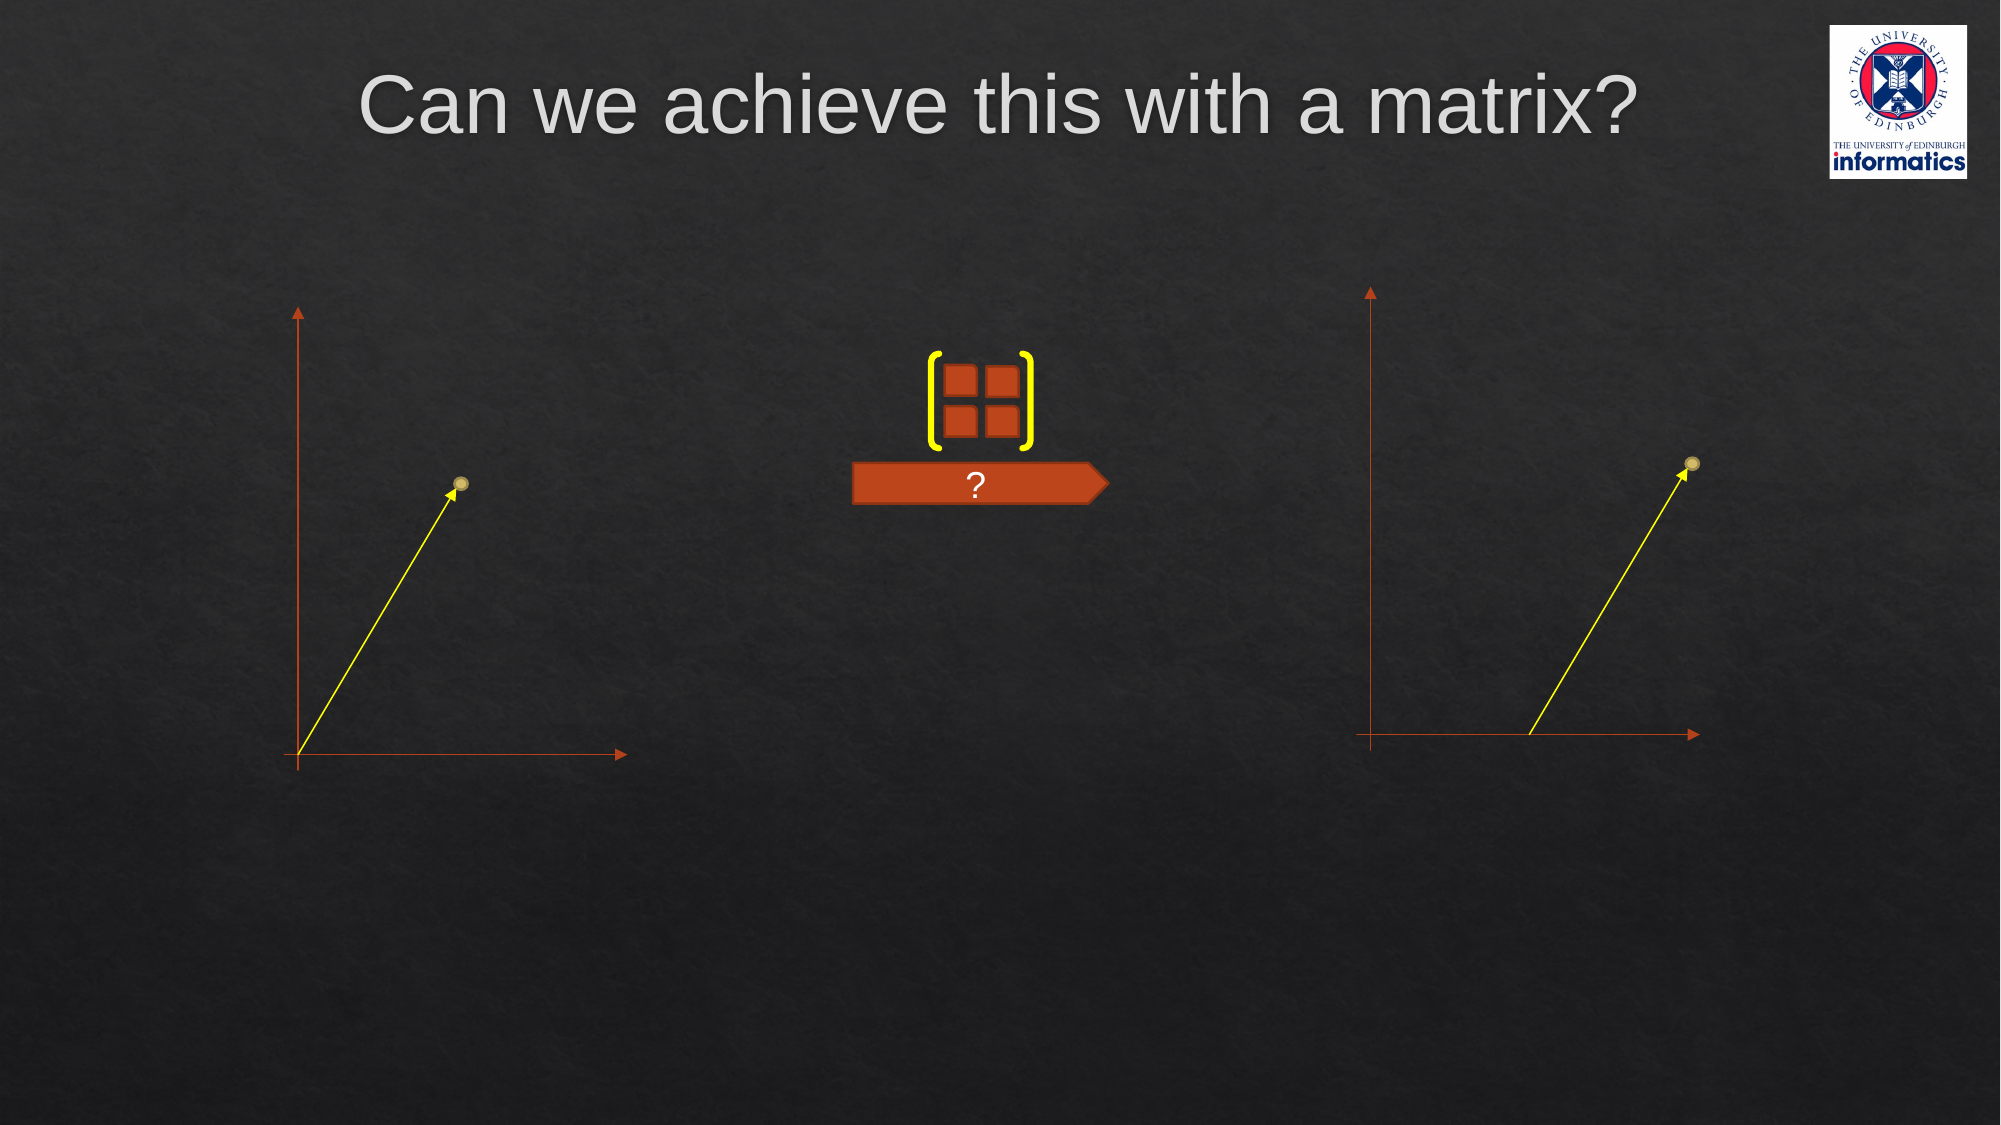

# Can we achieve this with a matrix?

?